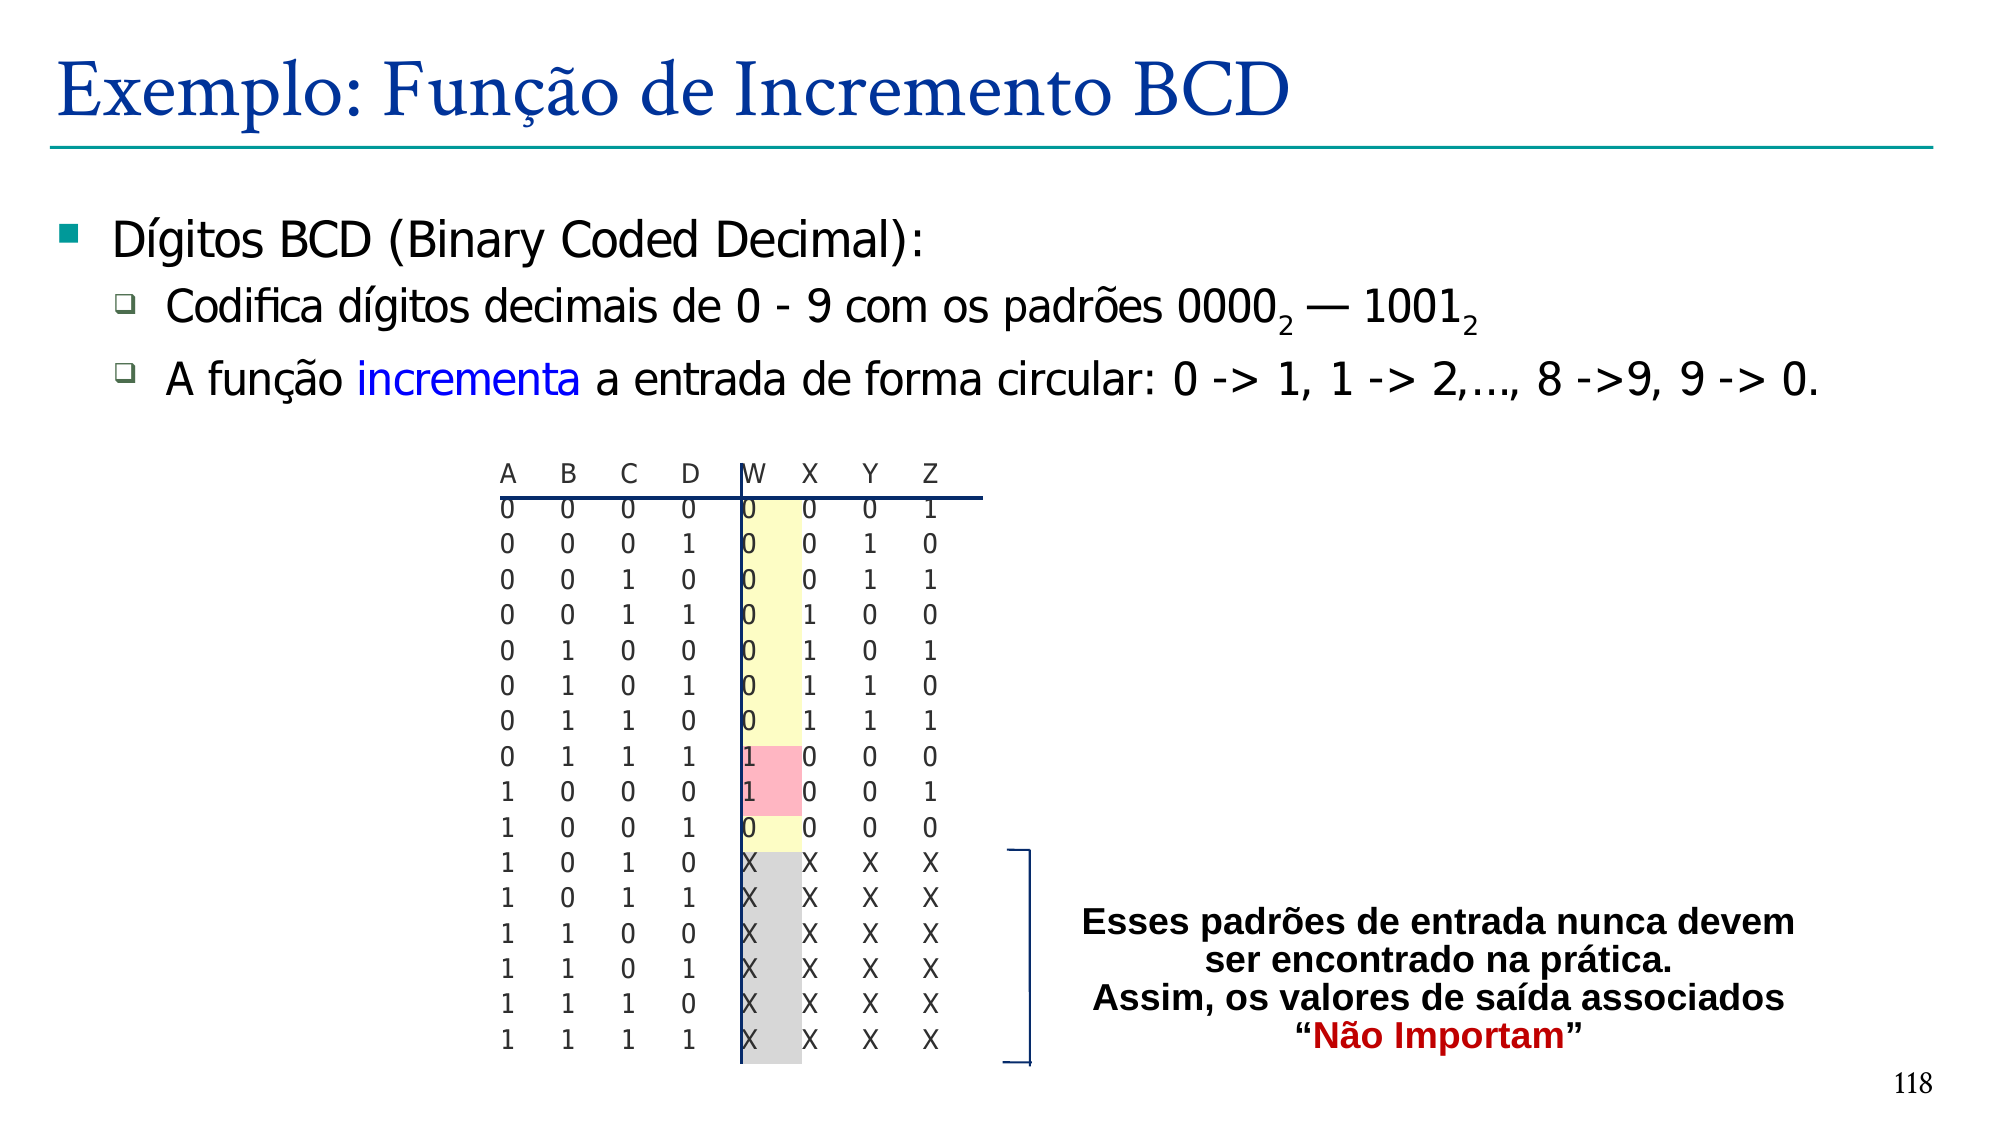

Exemplo: Função de Incremento BCD
Dígitos BCD (Binary Coded Decimal):
Codifica dígitos decimais de 0 - 9 com os padrões 00002 — 10012
A função incrementa a entrada de forma circular: 0 -> 1, 1 -> 2,..., 8 ->9, 9 -> 0.
| A | B | C | D | W | X | Y | Z |
| --- | --- | --- | --- | --- | --- | --- | --- |
| 0 | 0 | 0 | 0 | 0 | 0 | 0 | 1 |
| 0 | 0 | 0 | 1 | 0 | 0 | 1 | 0 |
| 0 | 0 | 1 | 0 | 0 | 0 | 1 | 1 |
| 0 | 0 | 1 | 1 | 0 | 1 | 0 | 0 |
| 0 | 1 | 0 | 0 | 0 | 1 | 0 | 1 |
| 0 | 1 | 0 | 1 | 0 | 1 | 1 | 0 |
| 0 | 1 | 1 | 0 | 0 | 1 | 1 | 1 |
| 0 | 1 | 1 | 1 | 1 | 0 | 0 | 0 |
| 1 | 0 | 0 | 0 | 1 | 0 | 0 | 1 |
| 1 | 0 | 0 | 1 | 0 | 0 | 0 | 0 |
| 1 | 0 | 1 | 0 | X | X | X | X |
| 1 | 0 | 1 | 1 | X | X | X | X |
| 1 | 1 | 0 | 0 | X | X | X | X |
| 1 | 1 | 0 | 1 | X | X | X | X |
| 1 | 1 | 1 | 0 | X | X | X | X |
| 1 | 1 | 1 | 1 | X | X | X | X |

Esses padrões de entrada nunca devem
ser encontrado na prática.
Assim, os valores de saída associados
“Não Importam”
118